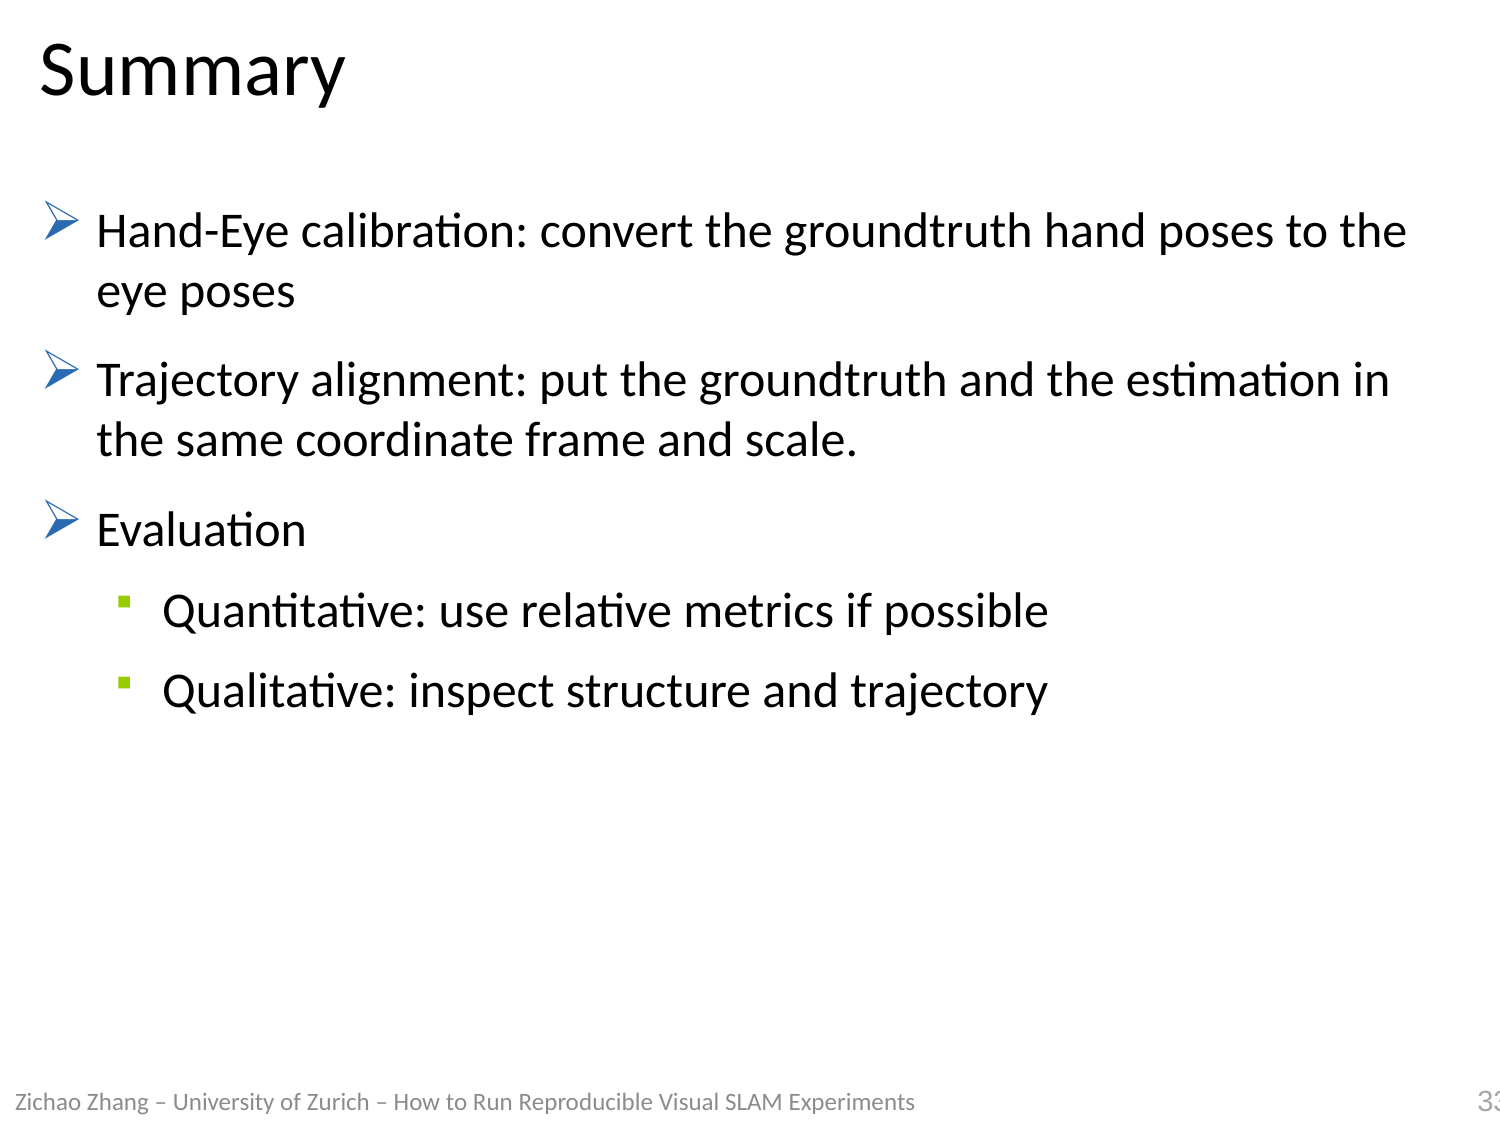

# Summary
Hand-Eye calibration: convert the groundtruth hand poses to the eye poses
Trajectory alignment: put the groundtruth and the estimation in the same coordinate frame and scale.
Evaluation
Quantitative: use relative metrics if possible
Qualitative: inspect structure and trajectory
Zichao Zhang – University of Zurich – How to Run Reproducible Visual SLAM Experiments